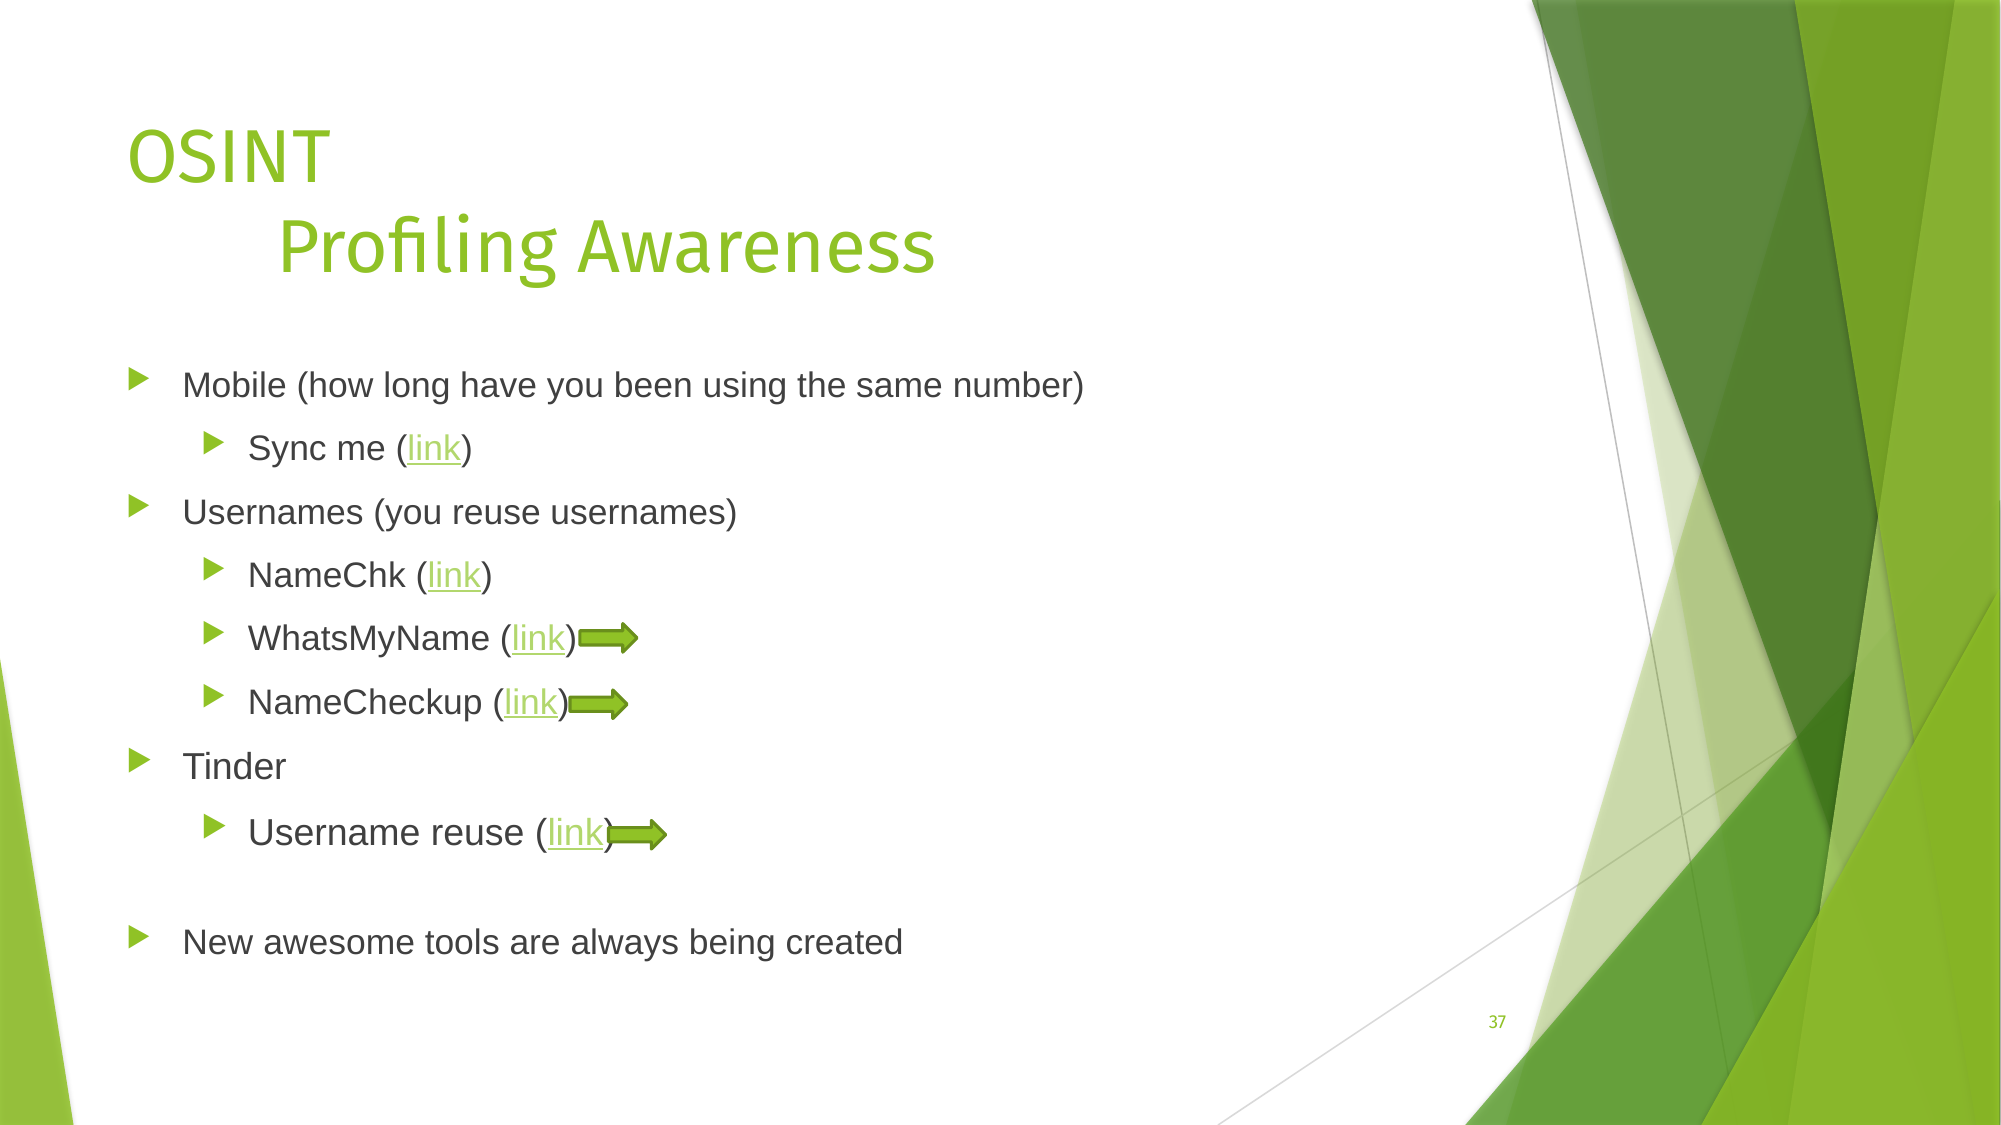

# OSINT Profiling Awareness
Mobile (how long have you been using the same number)
Sync me (link)
Usernames (you reuse usernames)
NameChk (link)
WhatsMyName (link)
NameCheckup (link)
Tinder
Username reuse (link)

New awesome tools are always being created

37